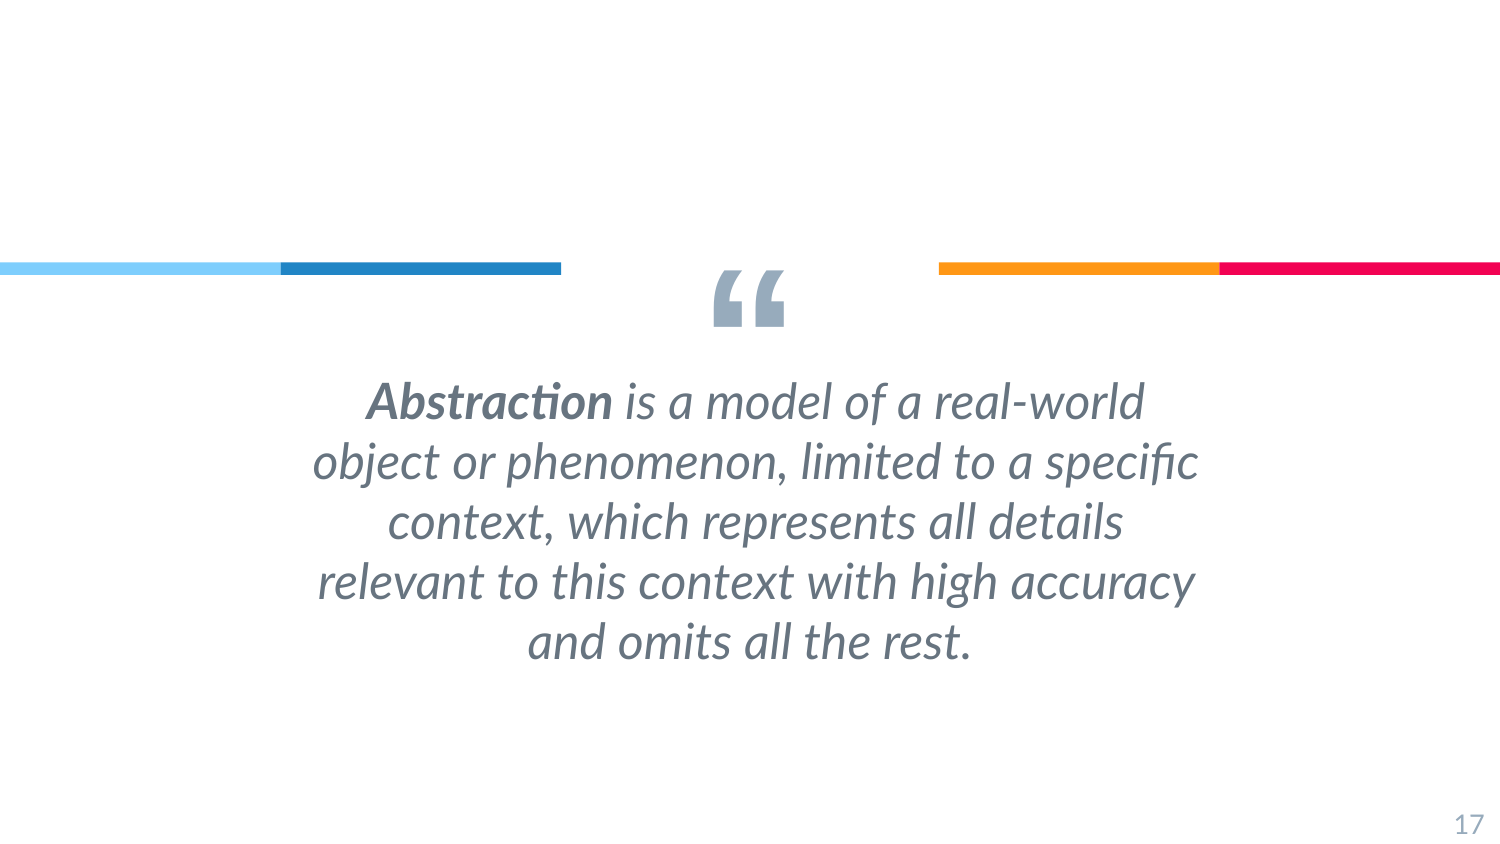

Abstraction is a model of a real-world object or phenomenon, limited to a specific context, which represents all details relevant to this context with high accuracy and omits all the rest.

17